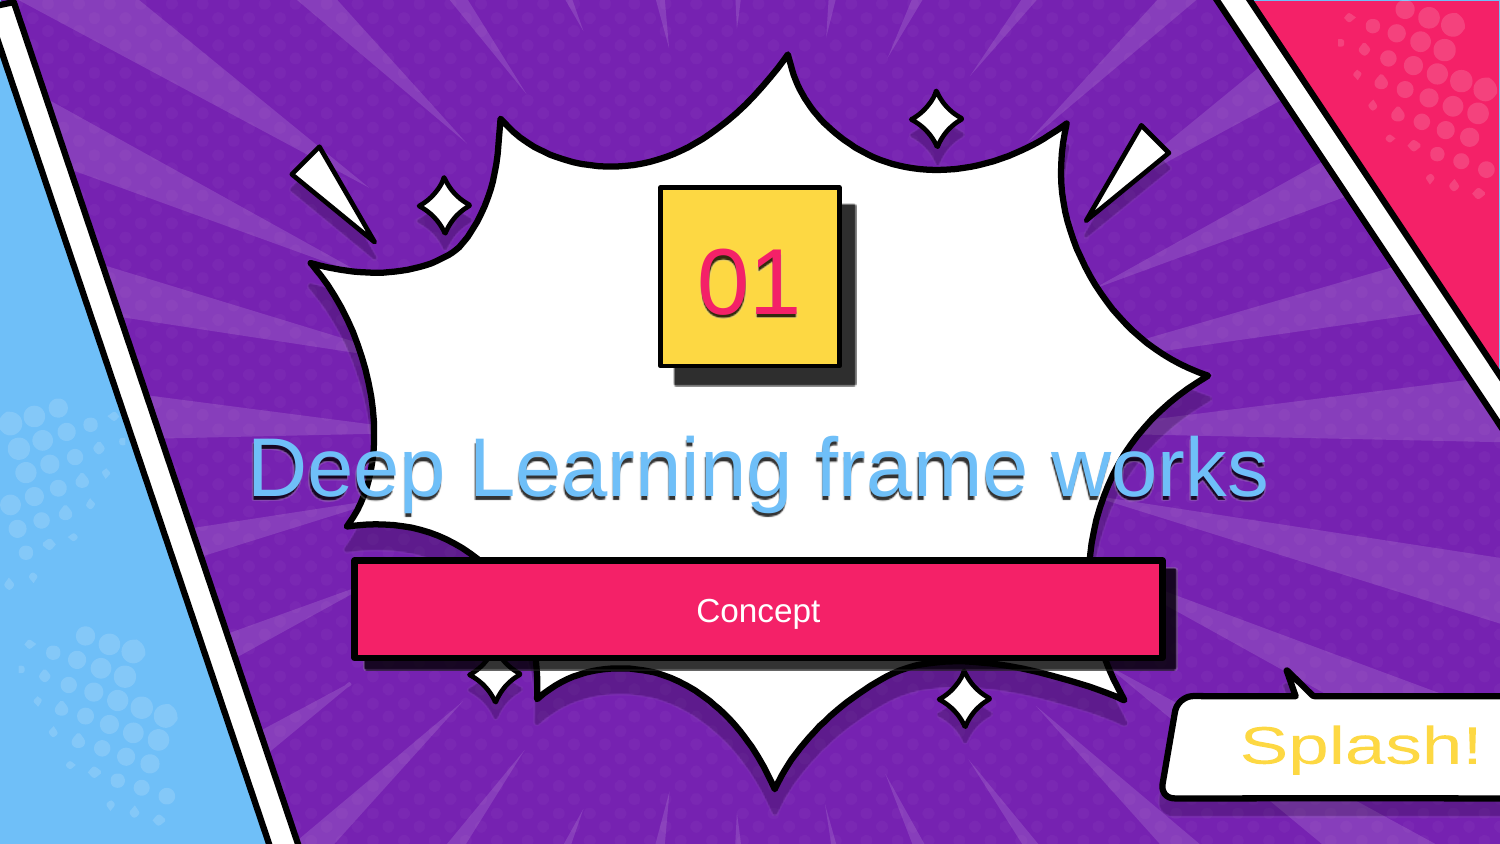

01
# Deep Learning frame works
Concept